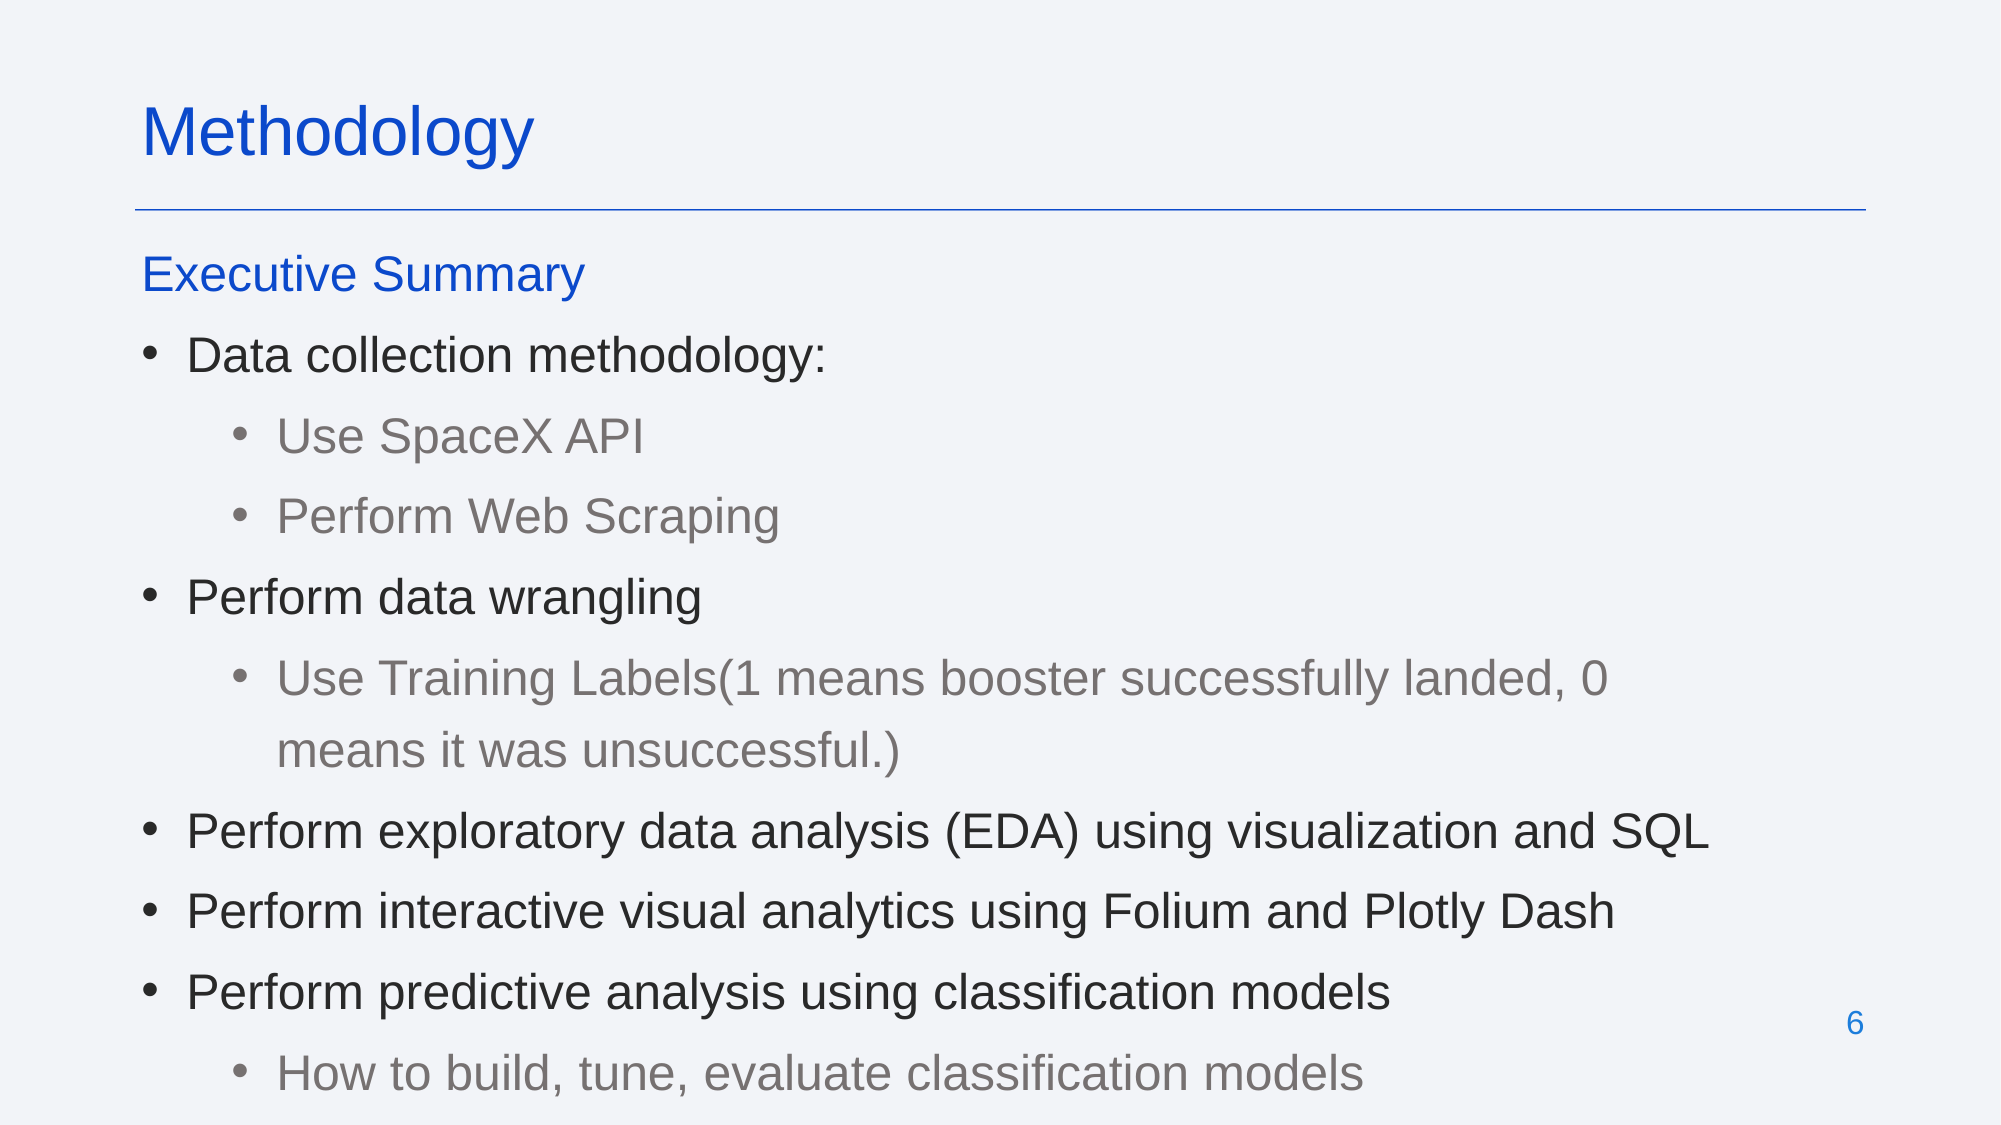

Methodology
Executive Summary
Data collection methodology:
Use SpaceX API
Perform Web Scraping
Perform data wrangling
Use Training Labels(1 means booster successfully landed, 0 means it was unsuccessful.)
Perform exploratory data analysis (EDA) using visualization and SQL
Perform interactive visual analytics using Folium and Plotly Dash
Perform predictive analysis using classification models
How to build, tune, evaluate classification models

6